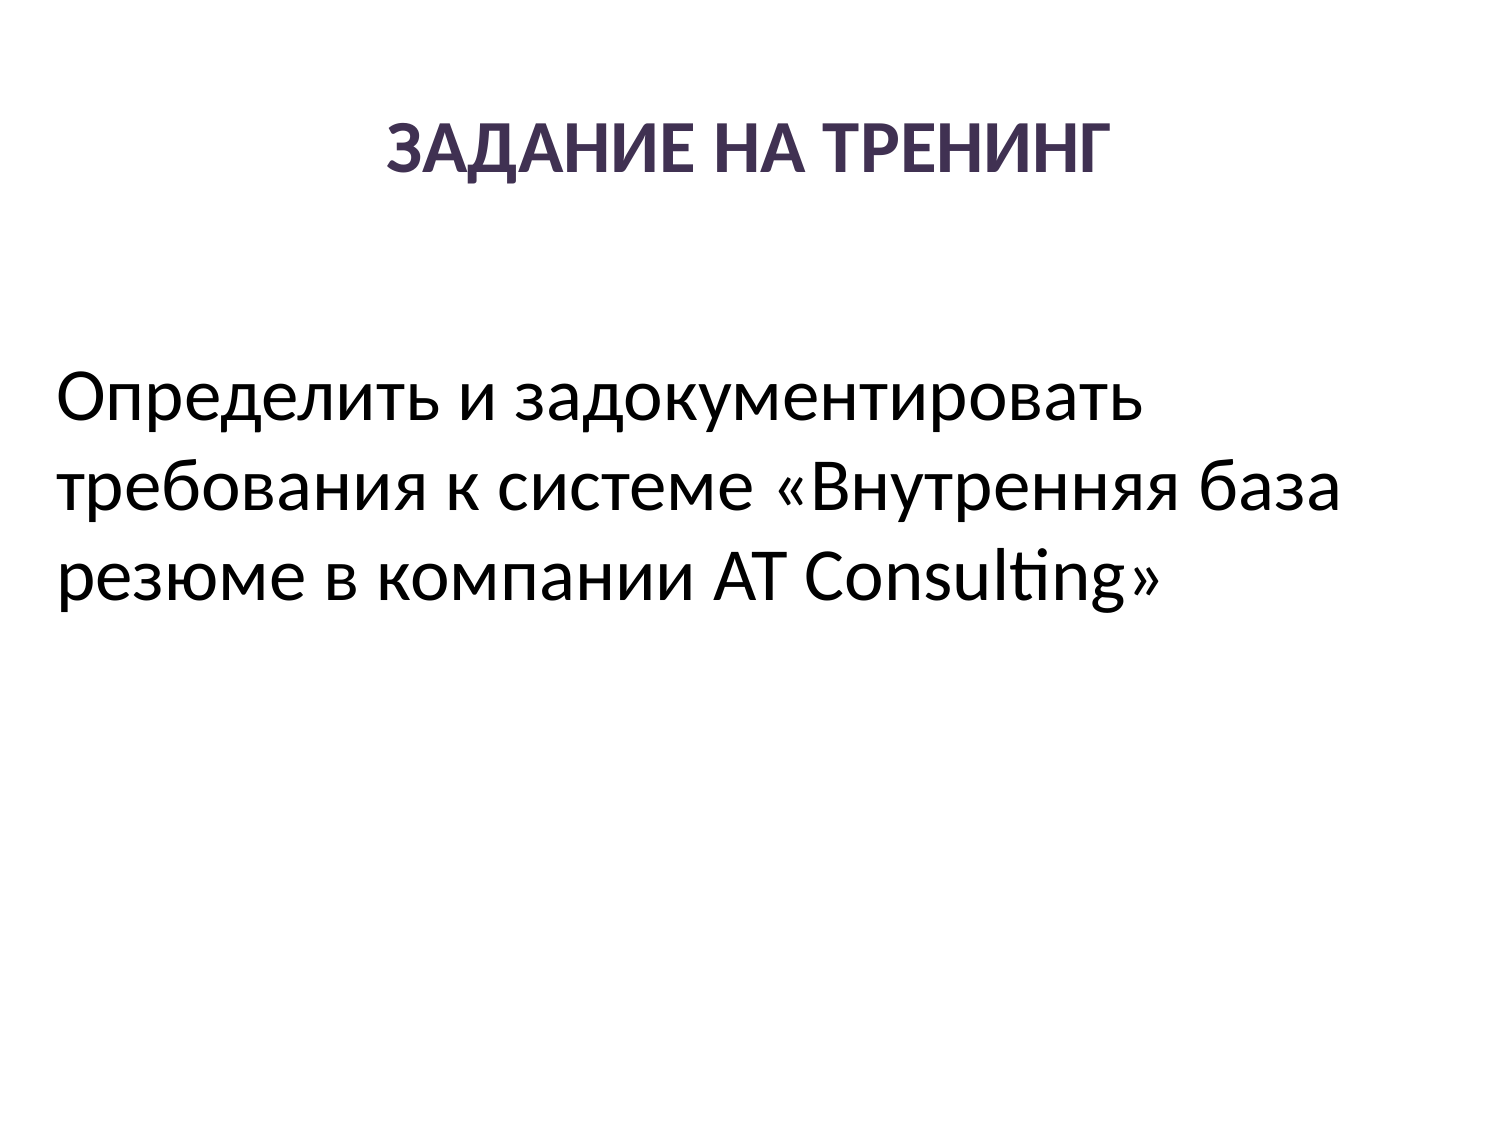

ЗАДАНИЕ НА ТРЕНИНГ
Определить и задокументировать требования к системе «Внутренняя база резюме в компании AT Consulting»